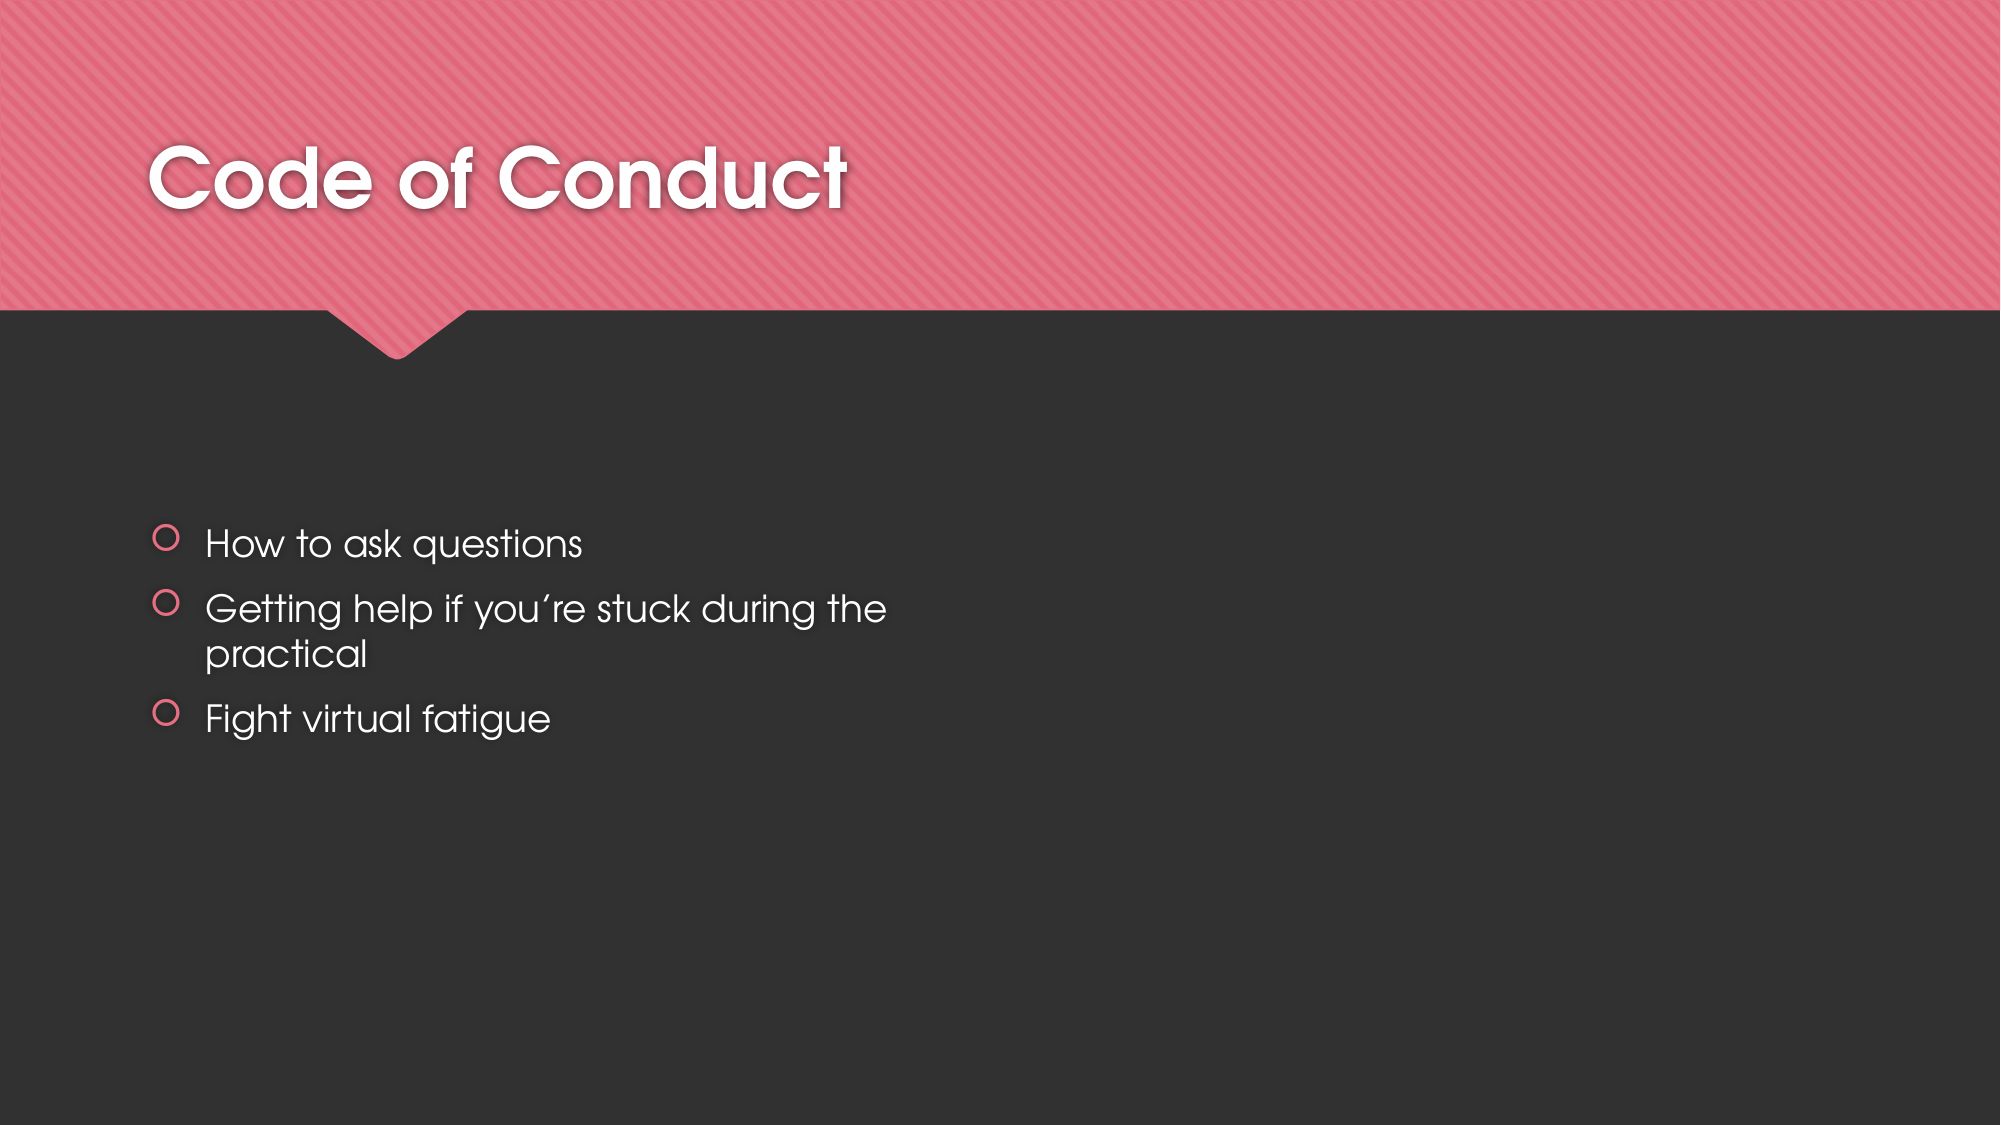

# Code of Conduct
How to ask questions
Getting help if you’re stuck during the practical
Fight virtual fatigue